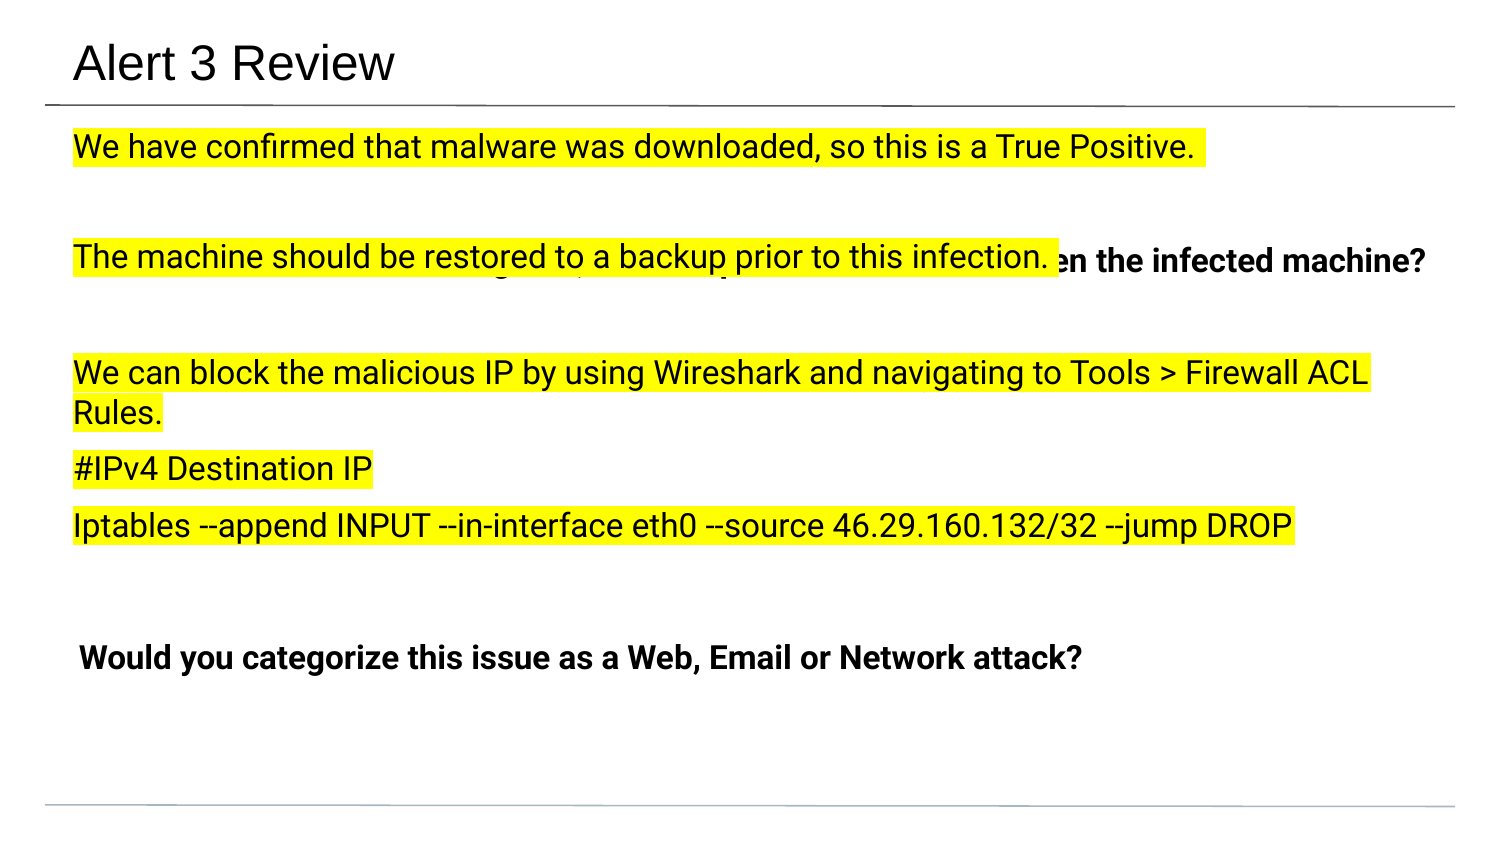

# Alert 3 Review
Would you categorize this alert as a False Positive or a True Positive?
We have confirmed that malware was downloaded, so this is a True Positive.
If this issue needs to be mitigated, what steps should be taken when the infected machine?
The machine should be restored to a backup prior to this infection.
What steps should be taken in regards to network security?
We can block the malicious IP by using Wireshark and navigating to Tools > Firewall ACL Rules.
#IPv4 Destination IP
Iptables --append INPUT --in-interface eth0 --source 46.29.160.132/32 --jump DROP
Would you categorize this issue as a Web, Email or Network attack?